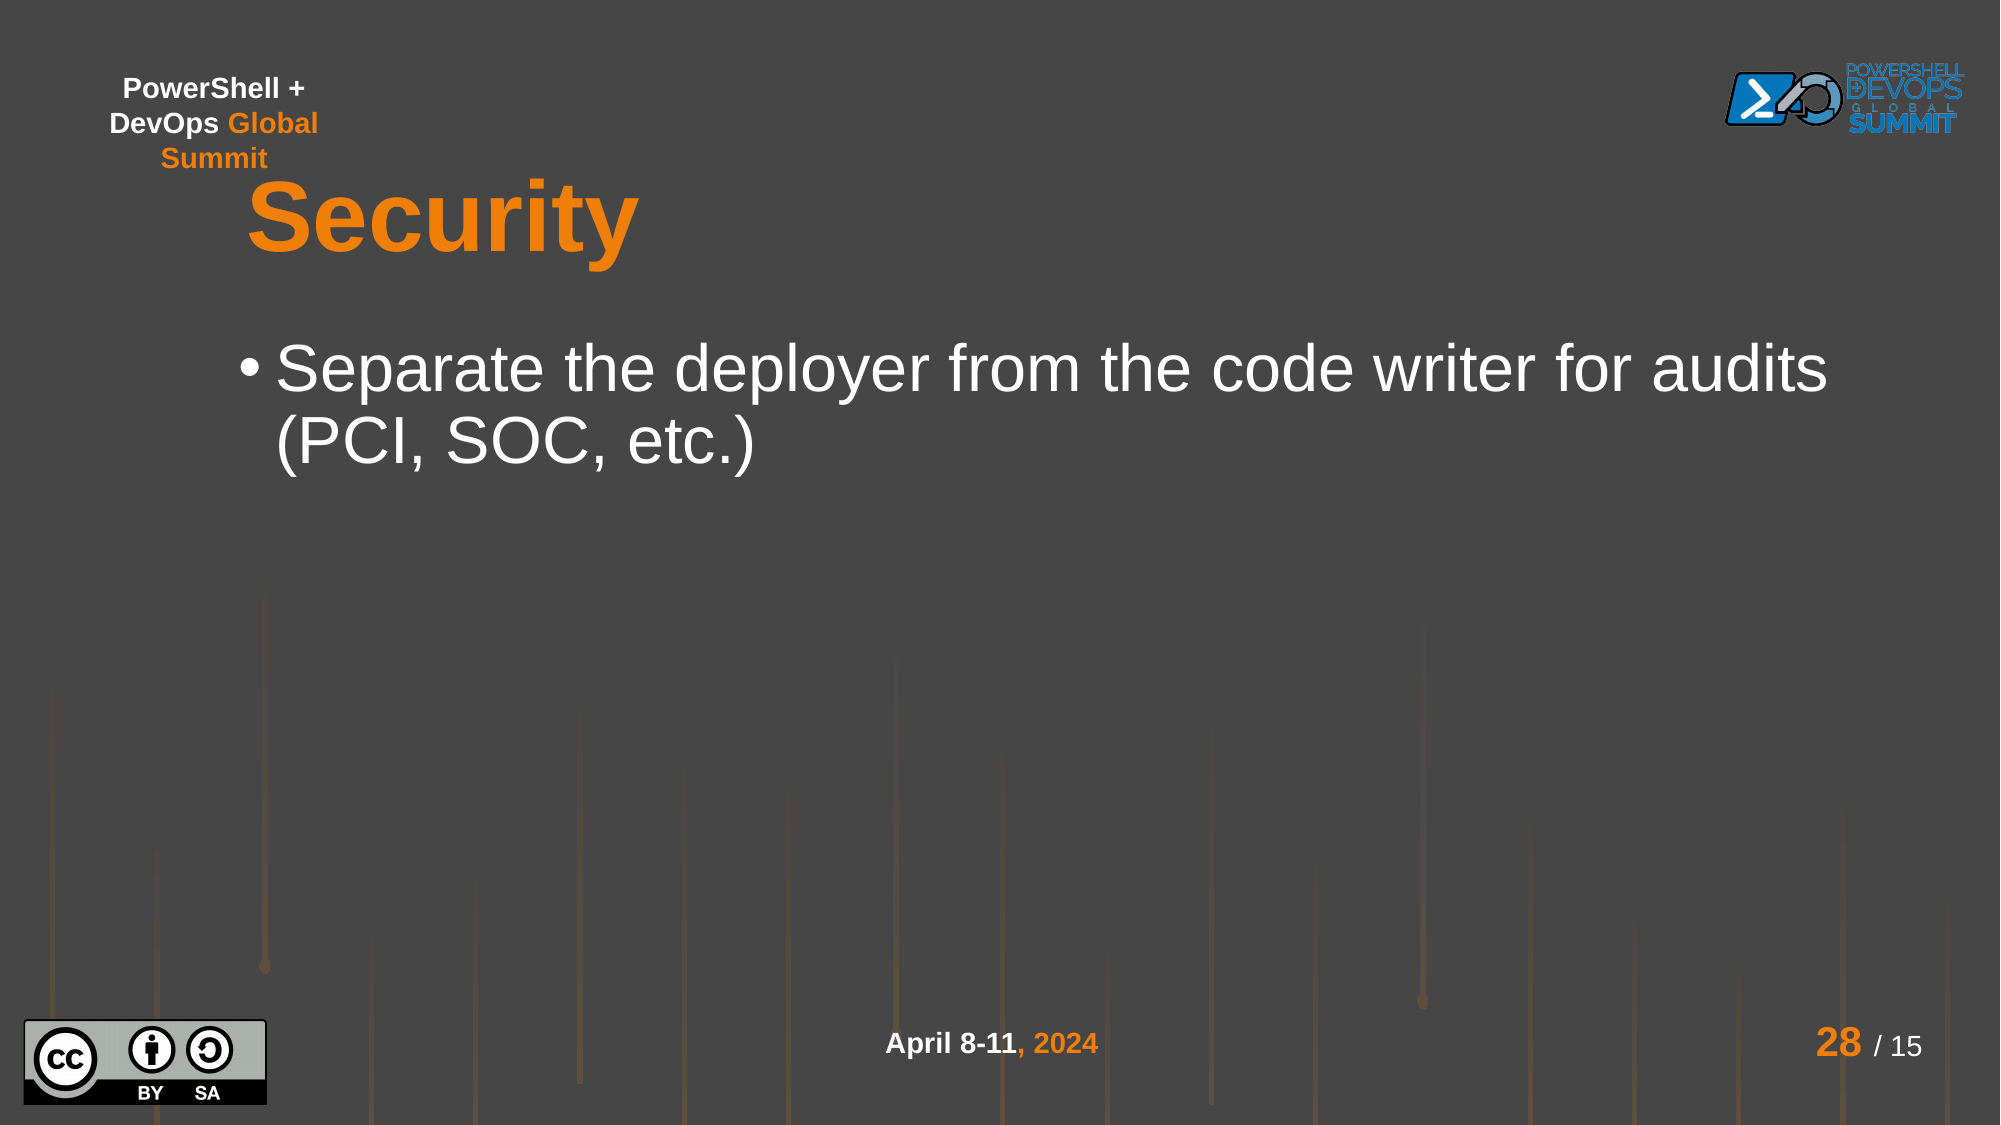

Security
Separate the deployer from the code writer for audits (PCI, SOC, etc.)